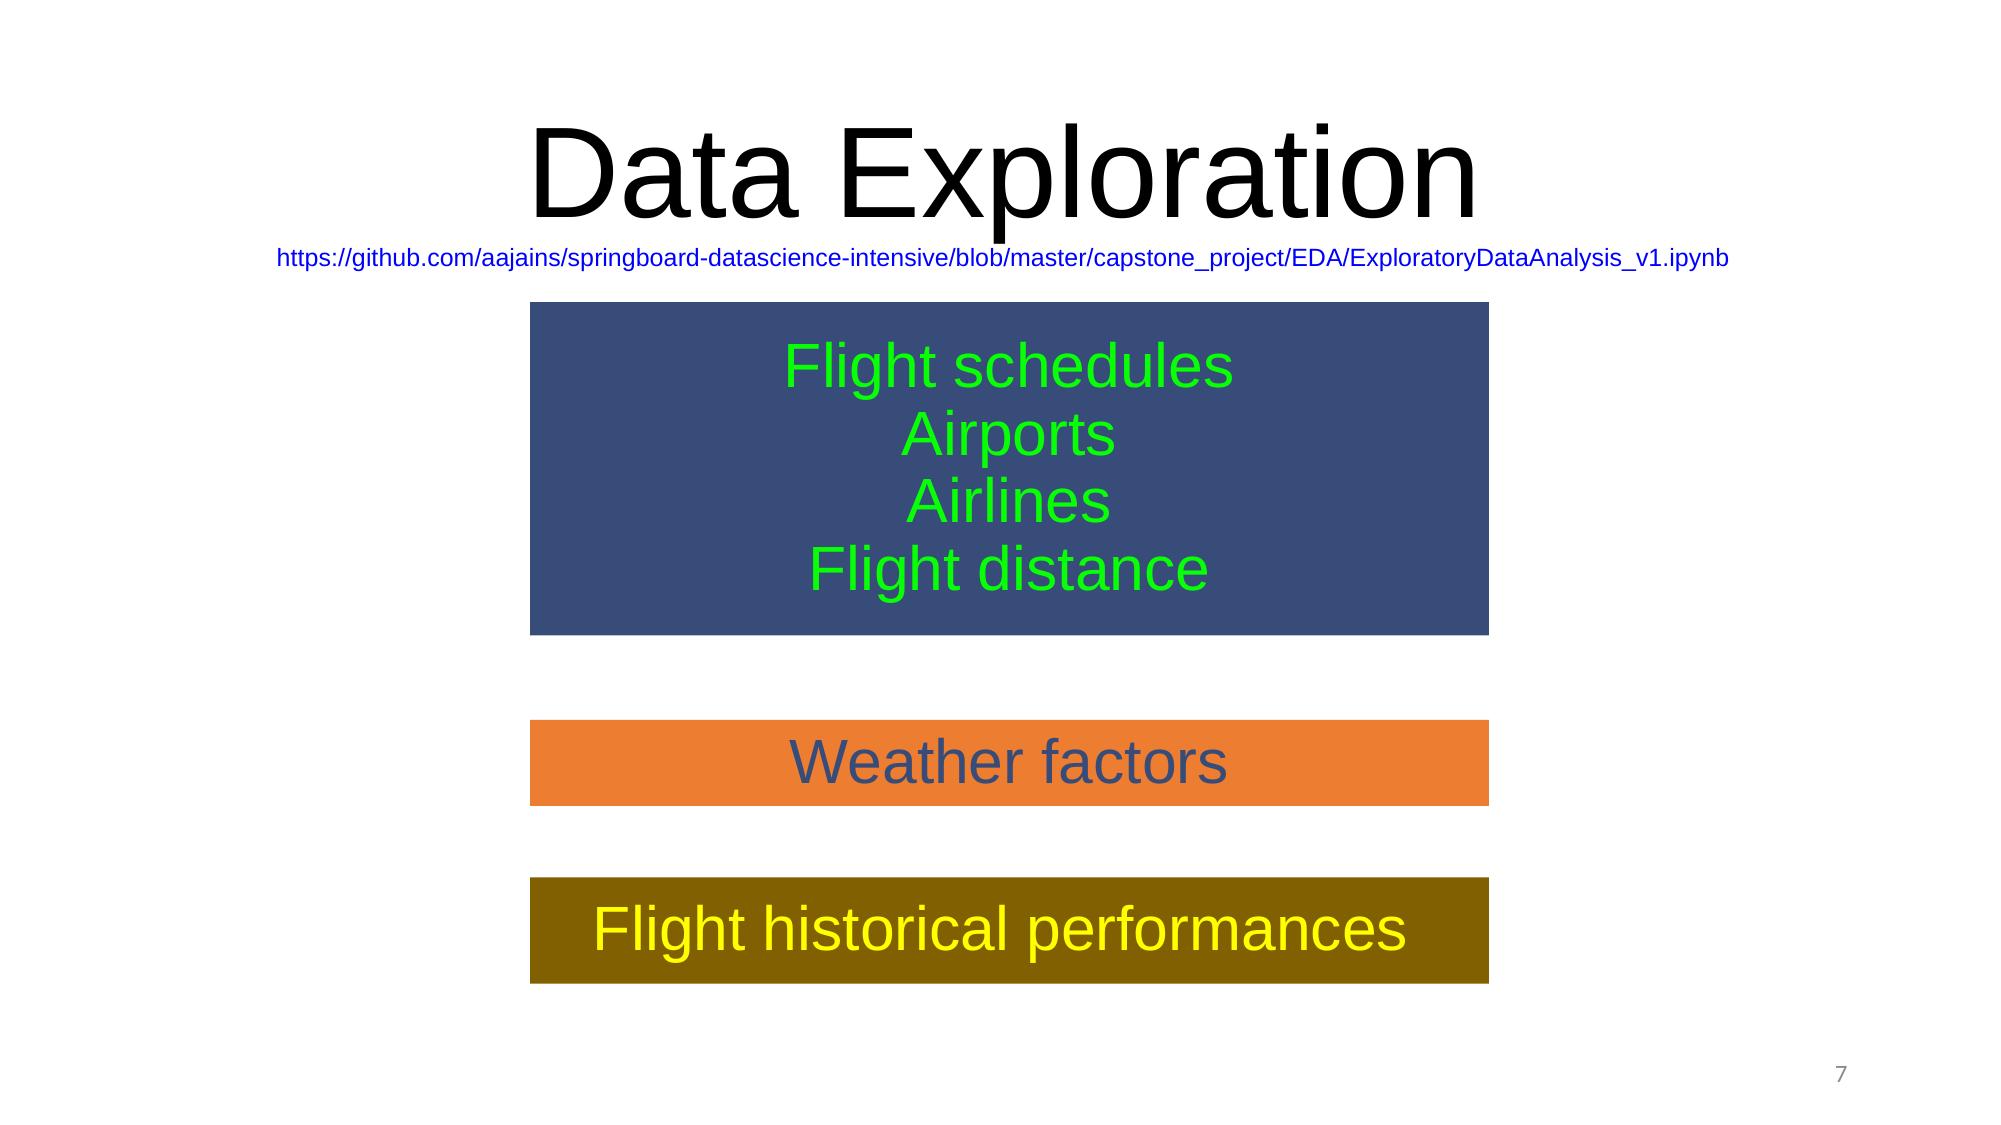

# Data Exploration https://github.com/aajains/springboard-datascience-intensive/blob/master/capstone_project/EDA/ExploratoryDataAnalysis_v1.ipynb
Flight schedules
Airports
Airlines
Flight distance
Weather factors
Flight historical performances
7